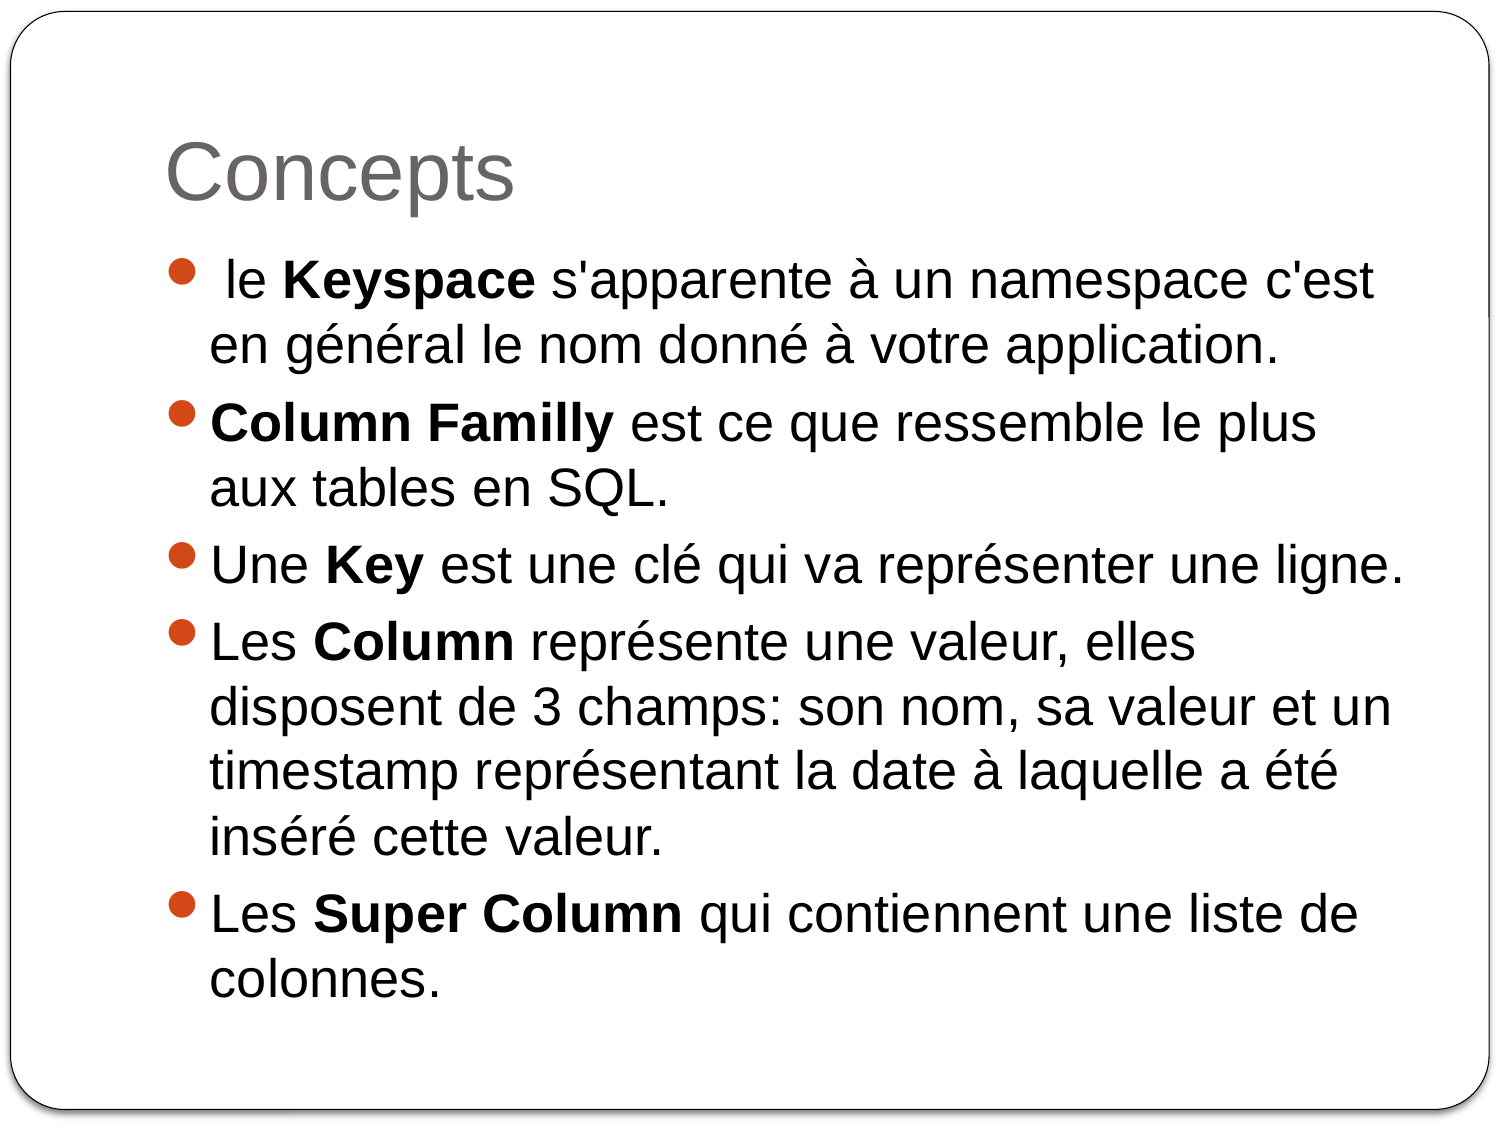

# Concepts
 le Keyspace s'apparente à un namespace c'est en général le nom donné à votre application.
Column Familly est ce que ressemble le plus aux tables en SQL.
Une Key est une clé qui va représenter une ligne.
Les Column représente une valeur, elles disposent de 3 champs: son nom, sa valeur et un timestamp représentant la date à laquelle a été inséré cette valeur.
Les Super Column qui contiennent une liste de colonnes.